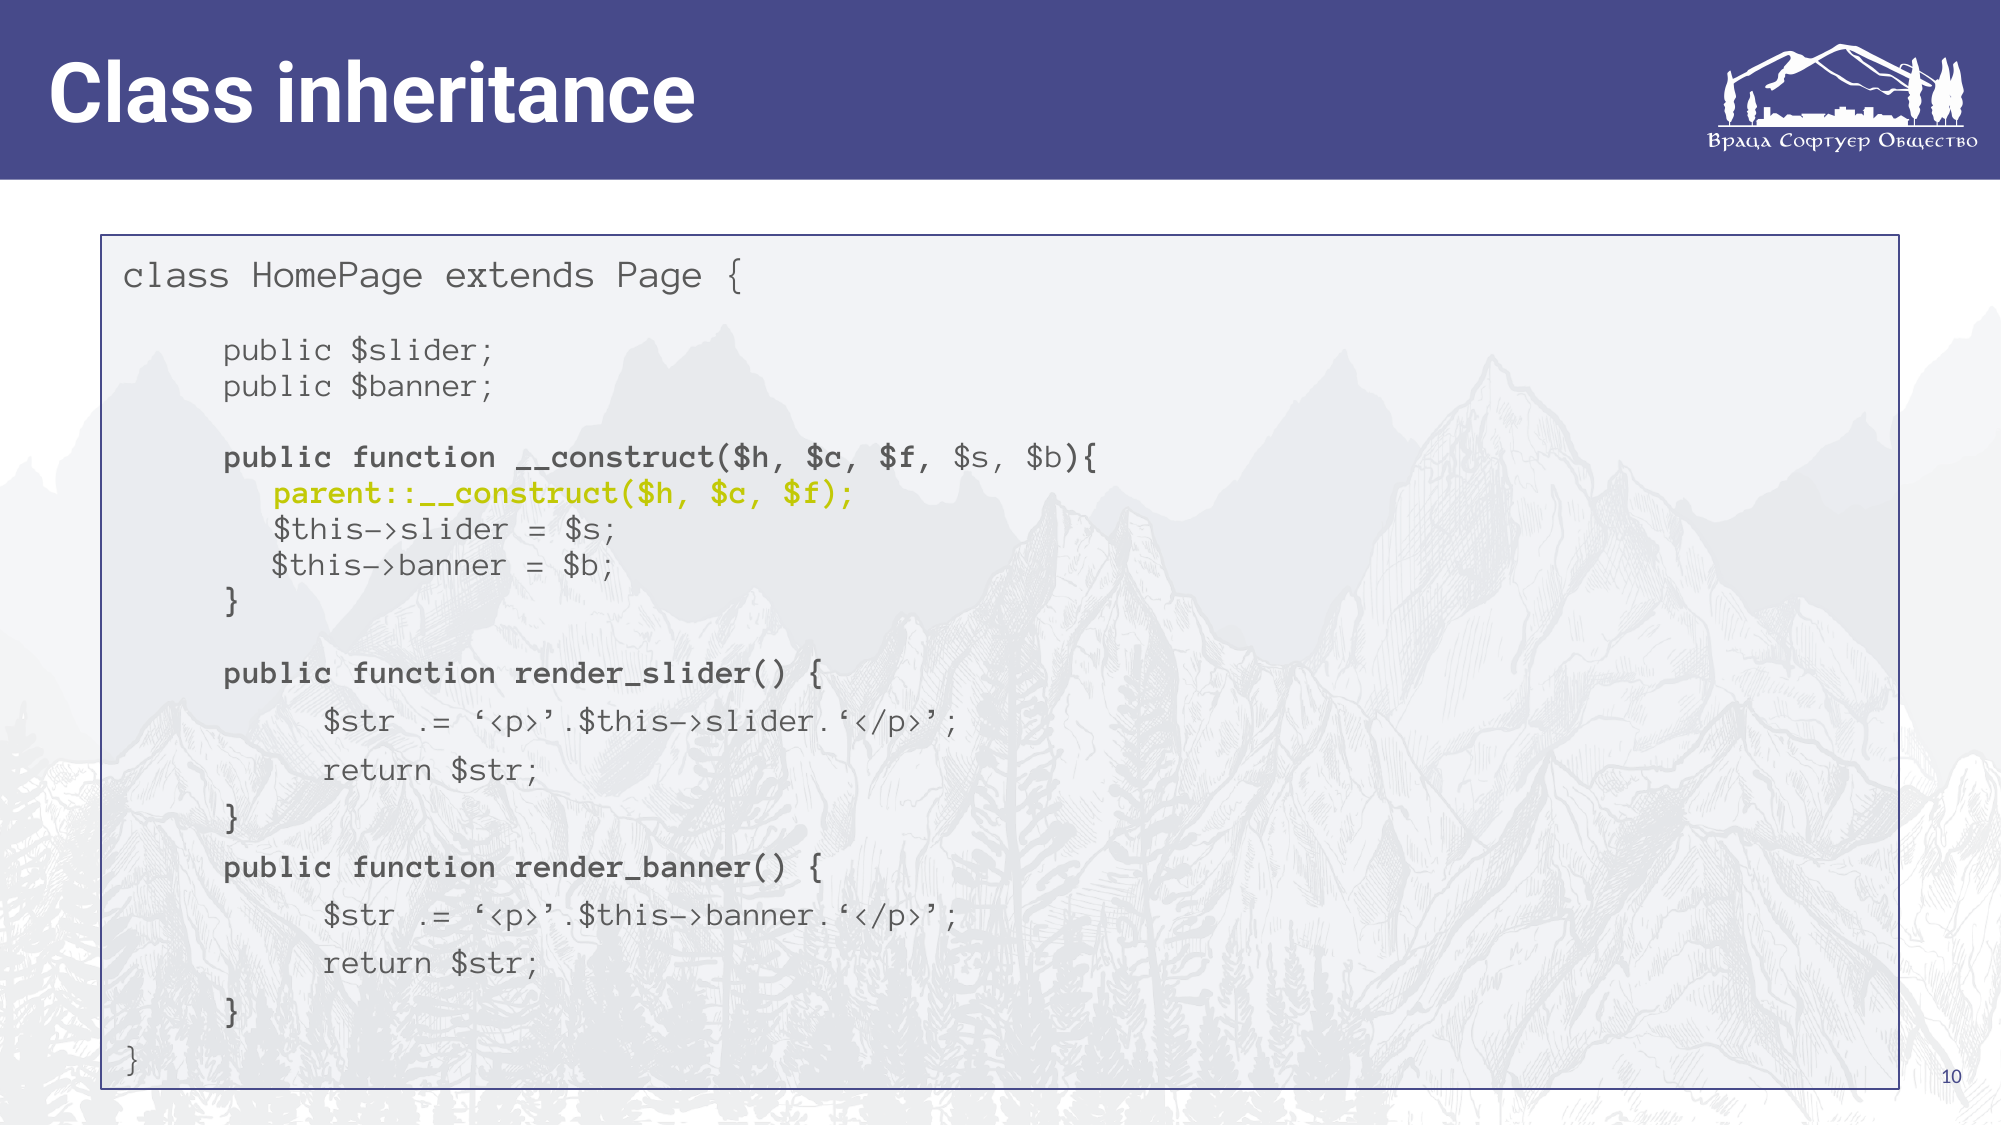

# Class inheritance
class HomePage extends Page {

public $slider;
public $banner;

public function __construct($h, $c, $f, $s, $b){
	parent::__construct($h, $c, $f);
	$this->slider = $s;
    $this->banner = $b;
}

public function render_slider() {
$str .= ‘<p>’.$this->slider.‘</p>’;
return $str;
}
public function render_banner() {
$str .= ‘<p>’.$this->banner.‘</p>’;
return $str;
}
}
10